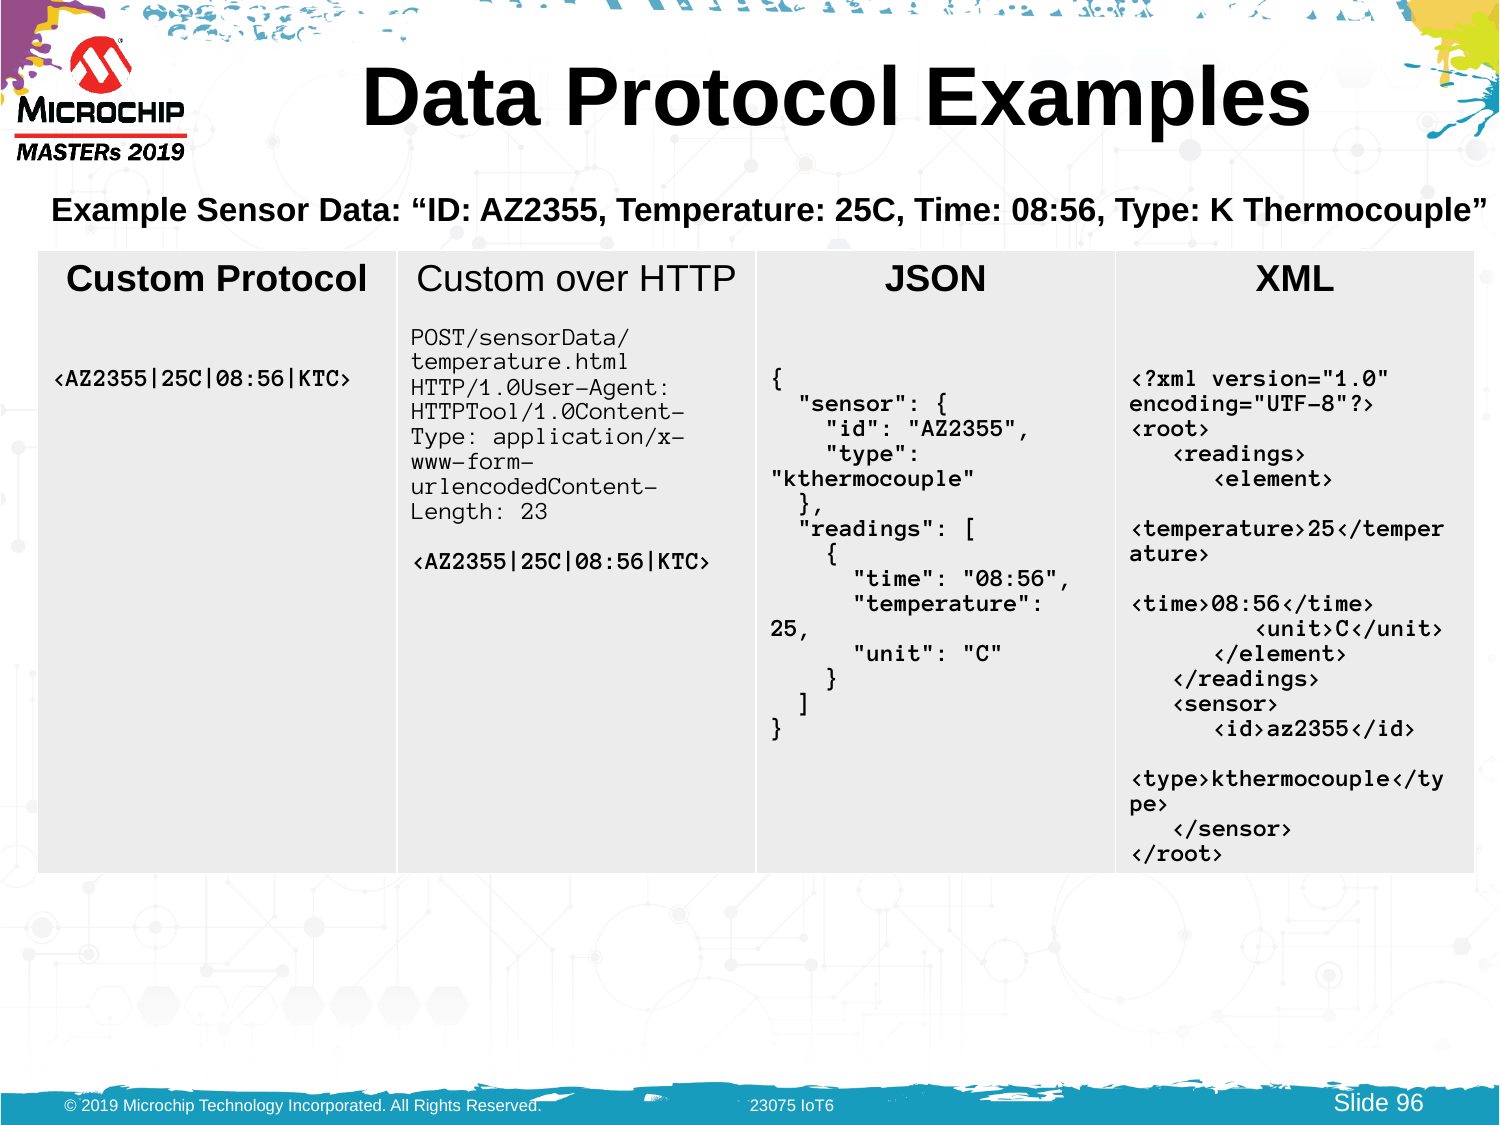

# Data Protocol Examples
Example Sensor Data: “ID: AZ2355, Temperature: 25C, Time: 08:56, Type: K Thermocouple”
| Custom Protocol <AZ2355|25C|08:56|KTC> | Custom over HTTP POST/sensorData/temperature.html HTTP/1.0User-Agent: HTTPTool/1.0Content-Type: application/x-www-form-urlencodedContent-Length: 23  <AZ2355|25C|08:56|KTC> | JSON { "sensor": { "id": "AZ2355", "type": "kthermocouple" }, "readings": [ { "time": "08:56", "temperature": 25, "unit": "C" } ] } | XML <?xml version="1.0" encoding="UTF-8"?> <root> <readings> <element> <temperature>25</temperature> <time>08:56</time> <unit>C</unit> </element> </readings> <sensor> <id>az2355</id> <type>kthermocouple</type> </sensor> </root> |
| --- | --- | --- | --- |